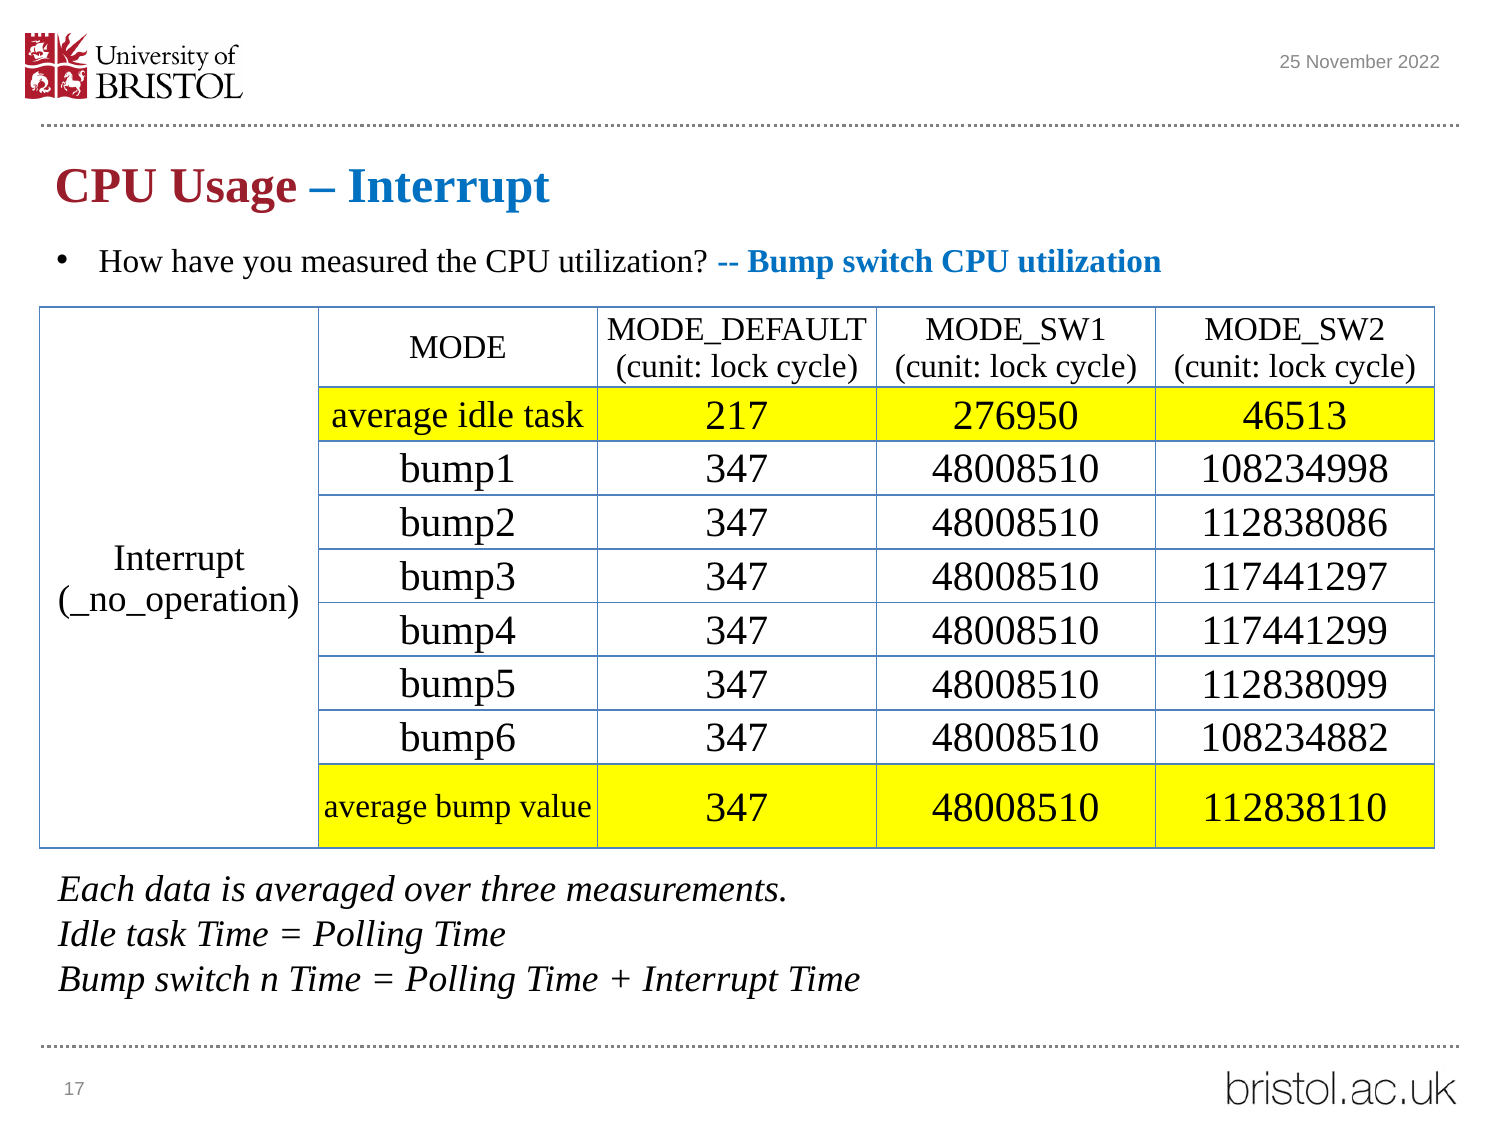

25 November 2022
# CPU Usage – Interrupt
How have you measured the CPU utilization? -- Bump switch CPU utilization

| Interrupt (\_no\_operation) | MODE | MODE\_DEFAULT (cunit: lock cycle) | MODE\_SW1 (cunit: lock cycle) | MODE\_SW2 (cunit: lock cycle) |
| --- | --- | --- | --- | --- |
|  | average idle task | 217 | 276950 | 46513 |
| 1 | bump1 | 347 | 48008510 | 108234998 |
|  | bump2 | 347 | 48008510 | 112838086 |
|  | bump3 | 347 | 48008510 | 117441297 |
|  | bump4 | 347 | 48008510 | 117441299 |
|  | bump5 | 347 | 48008510 | 112838099 |
|  | bump6 | 347 | 48008510 | 108234882 |
|  | average bump value | 347 | 48008510 | 112838110 |
Each data is averaged over three measurements.
Idle task Time = Polling Time
Bump switch n Time = Polling Time + Interrupt Time
17